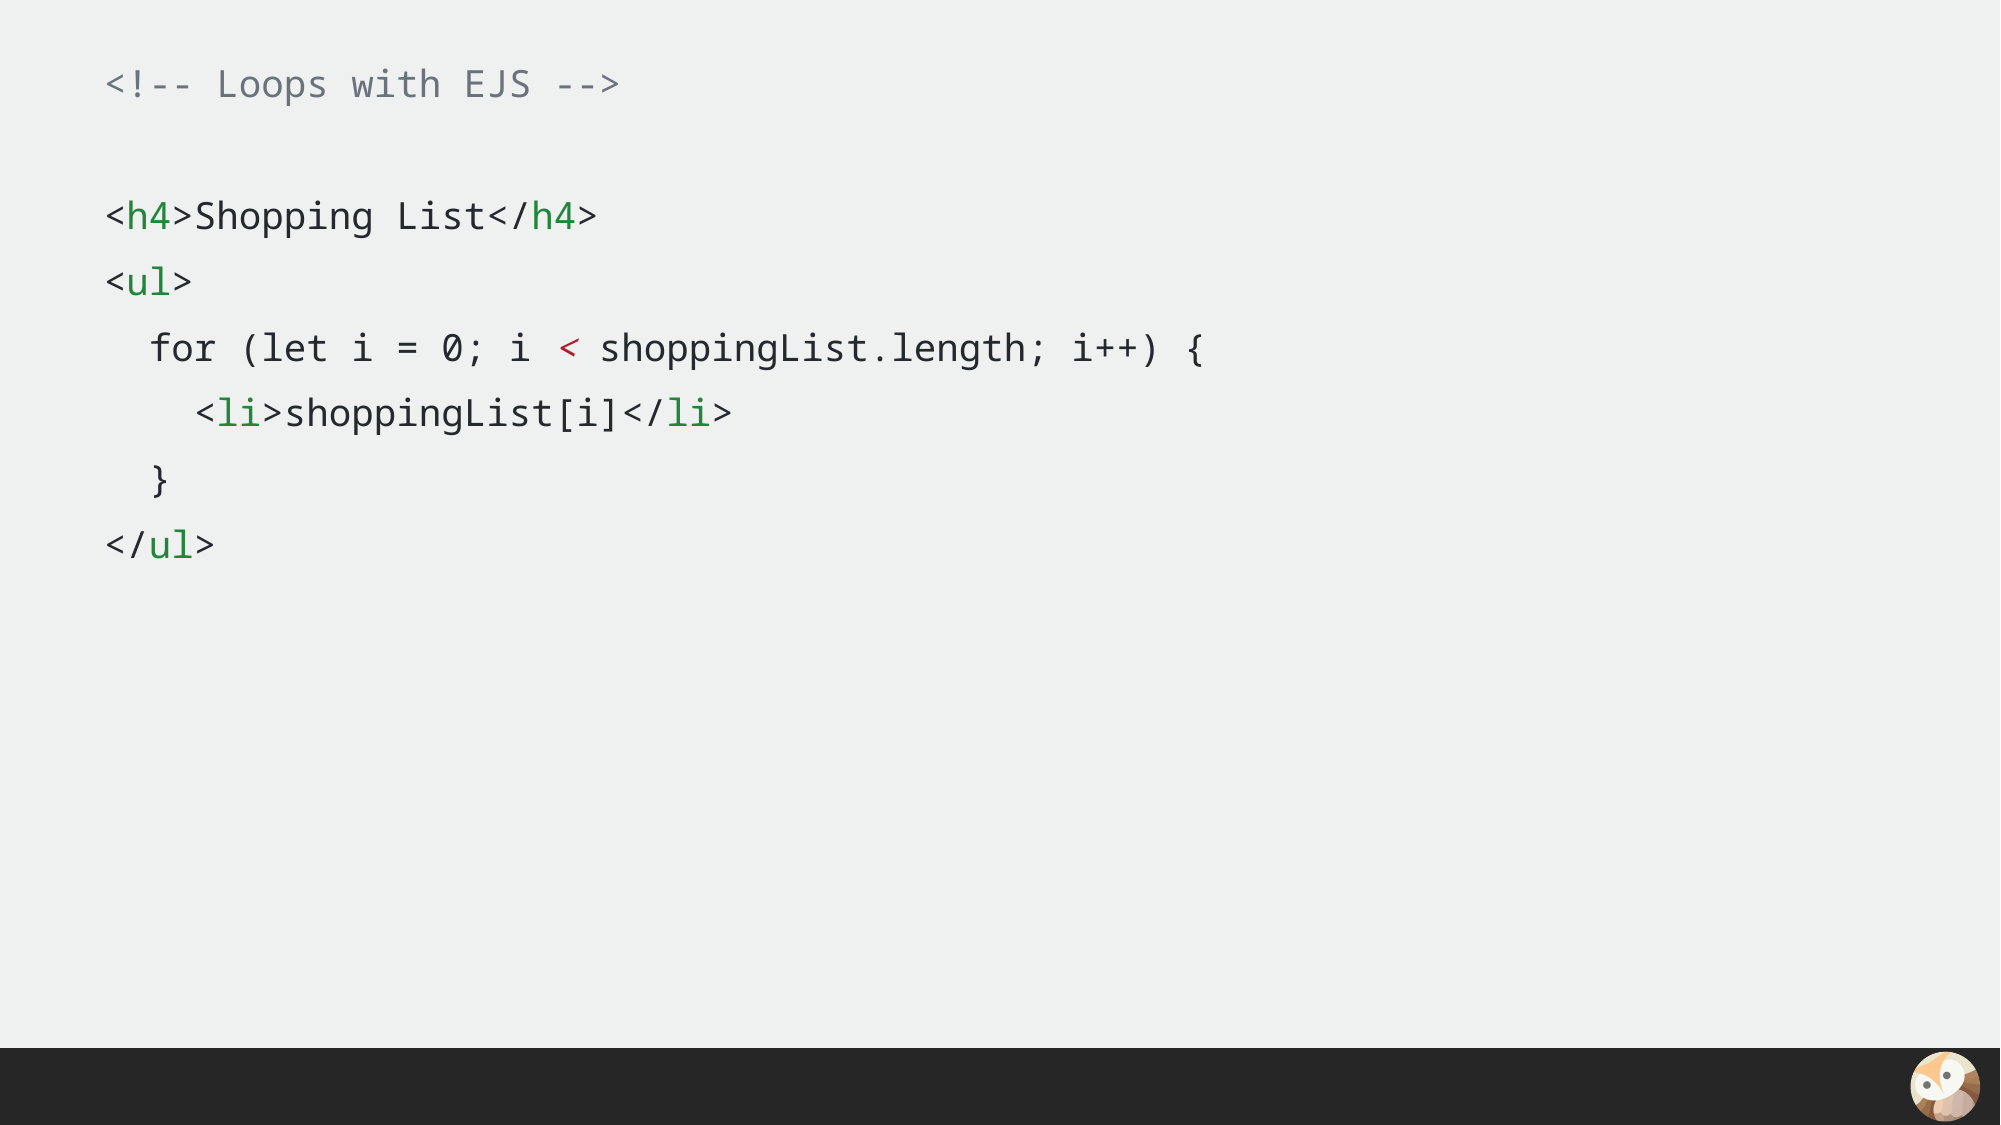

<!-- Loops with EJS -->

<h4>Shopping List</h4>
<ul>
  for (let i = 0; i < shoppingList.length; i++) {
    <li>shoppingList[i]</li>
  }
</ul>